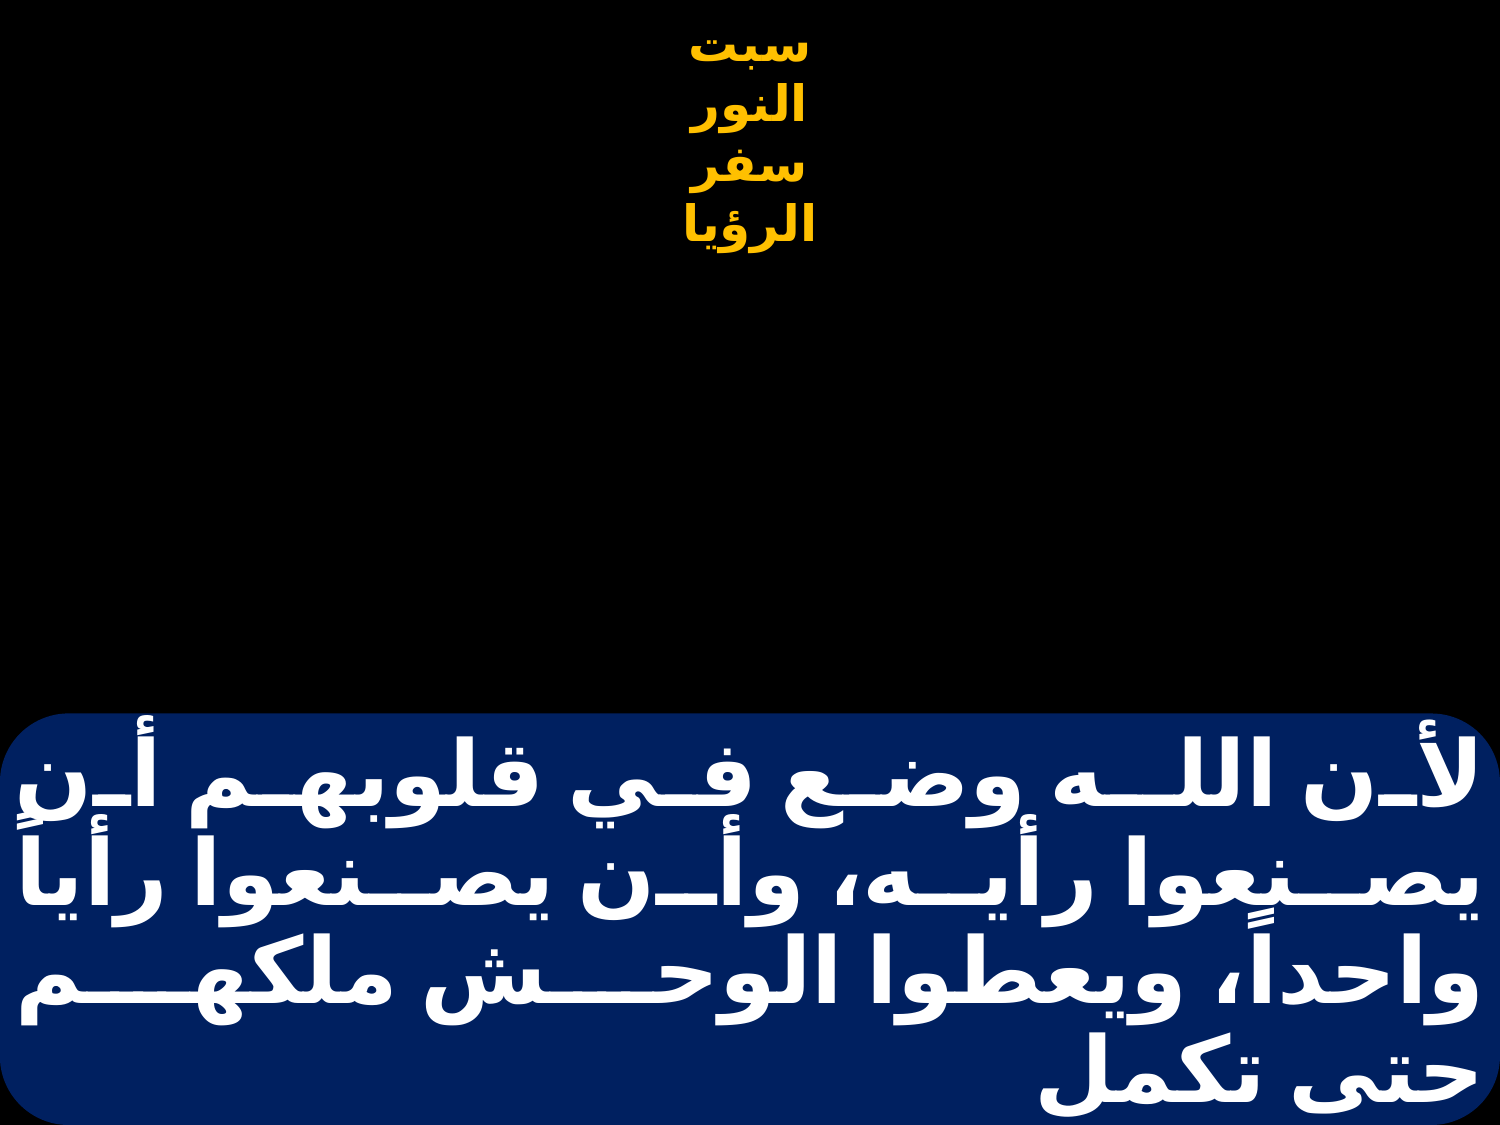

# لأن اللـه وضع في قلوبهم أن يصنعوا رأيه، وأن يصنعوا رأياً واحداً، ويعطوا الوحش ملكهم حتى تكمل